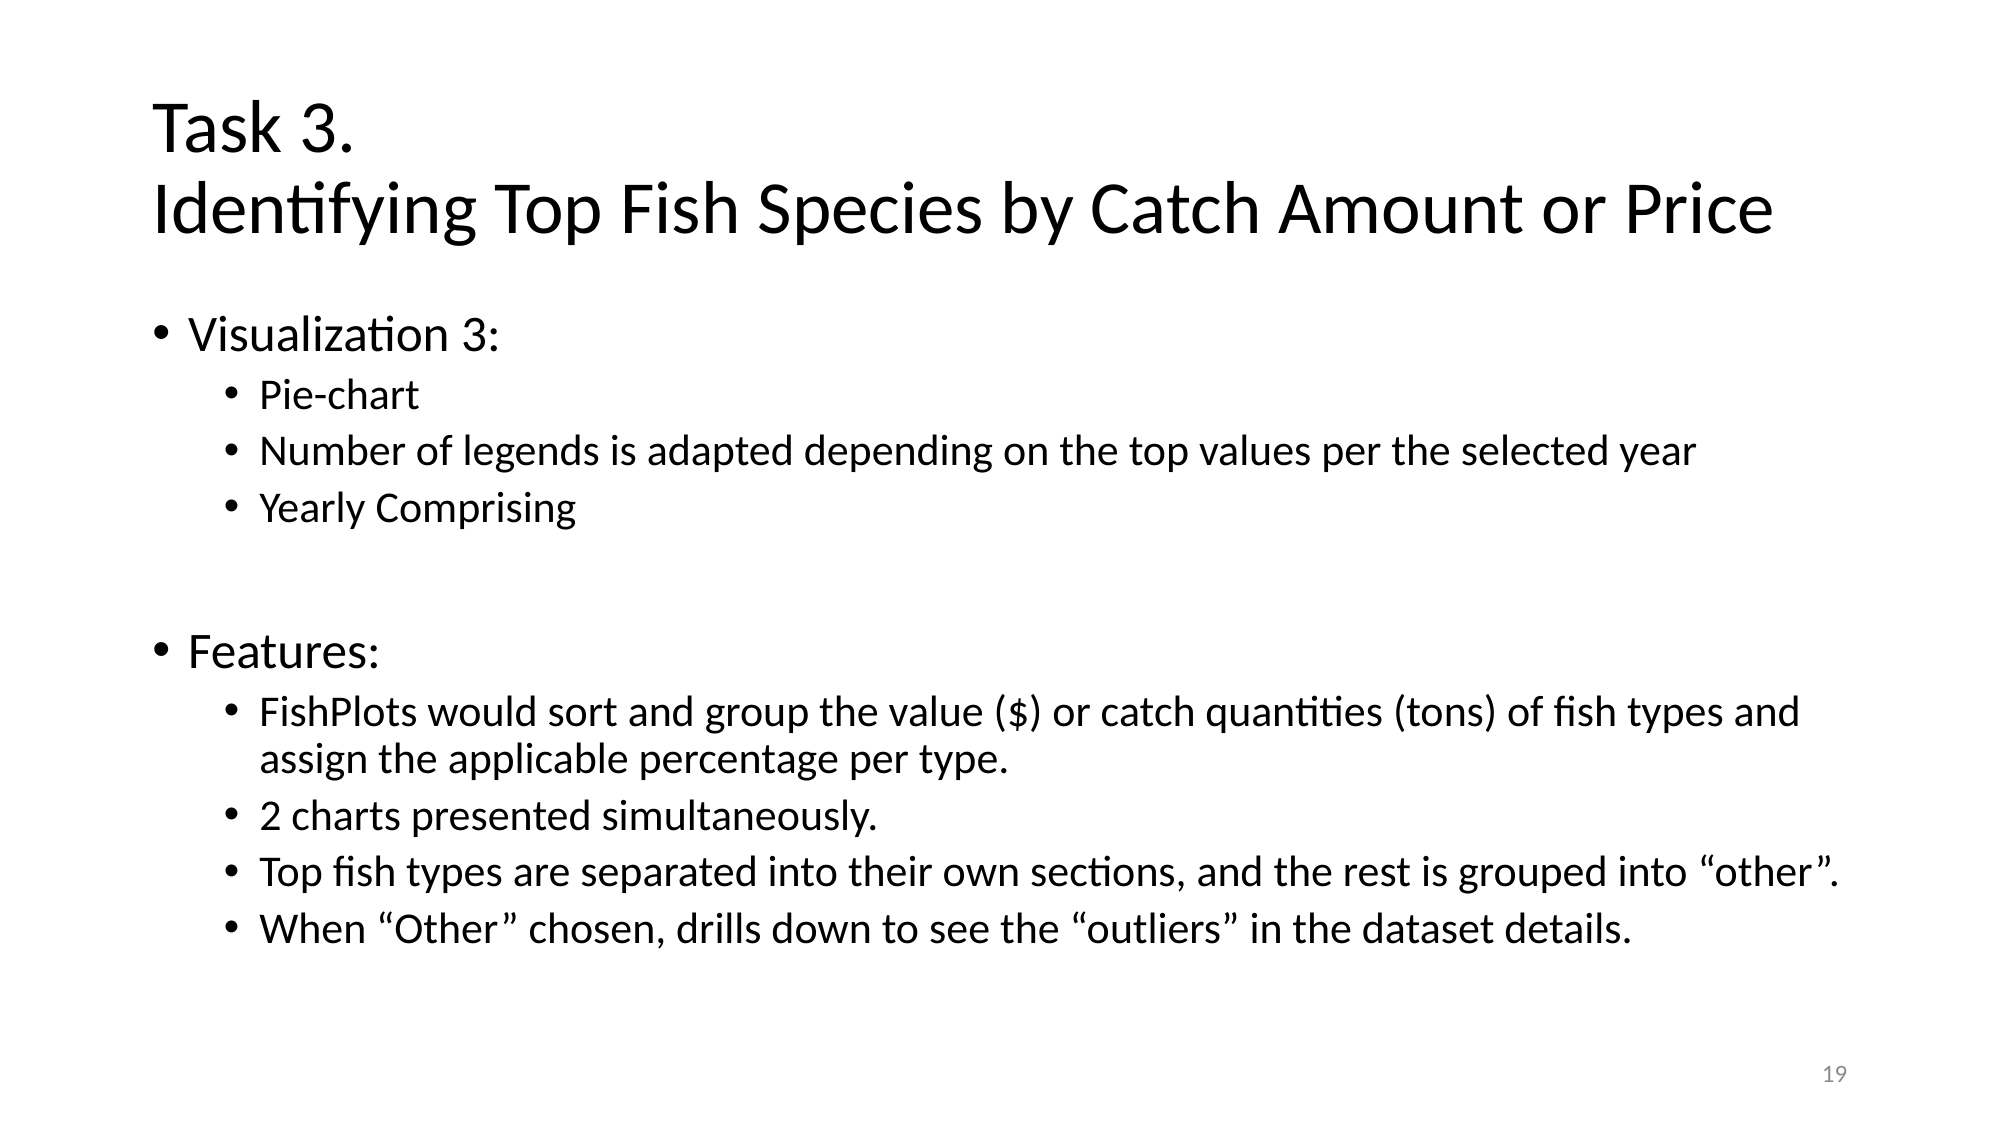

# Task 3. Identifying Top Fish Species by Catch Amount or Price
Visualization 3:
Pie-chart
Number of legends is adapted depending on the top values per the selected year
Yearly Comprising

Features:
FishPlots would sort and group the value ($) or catch quantities (tons) of fish types and assign the applicable percentage per type.
2 charts presented simultaneously.
Top fish types are separated into their own sections, and the rest is grouped into “other”.
When “Other” chosen, drills down to see the “outliers” in the dataset details.

19